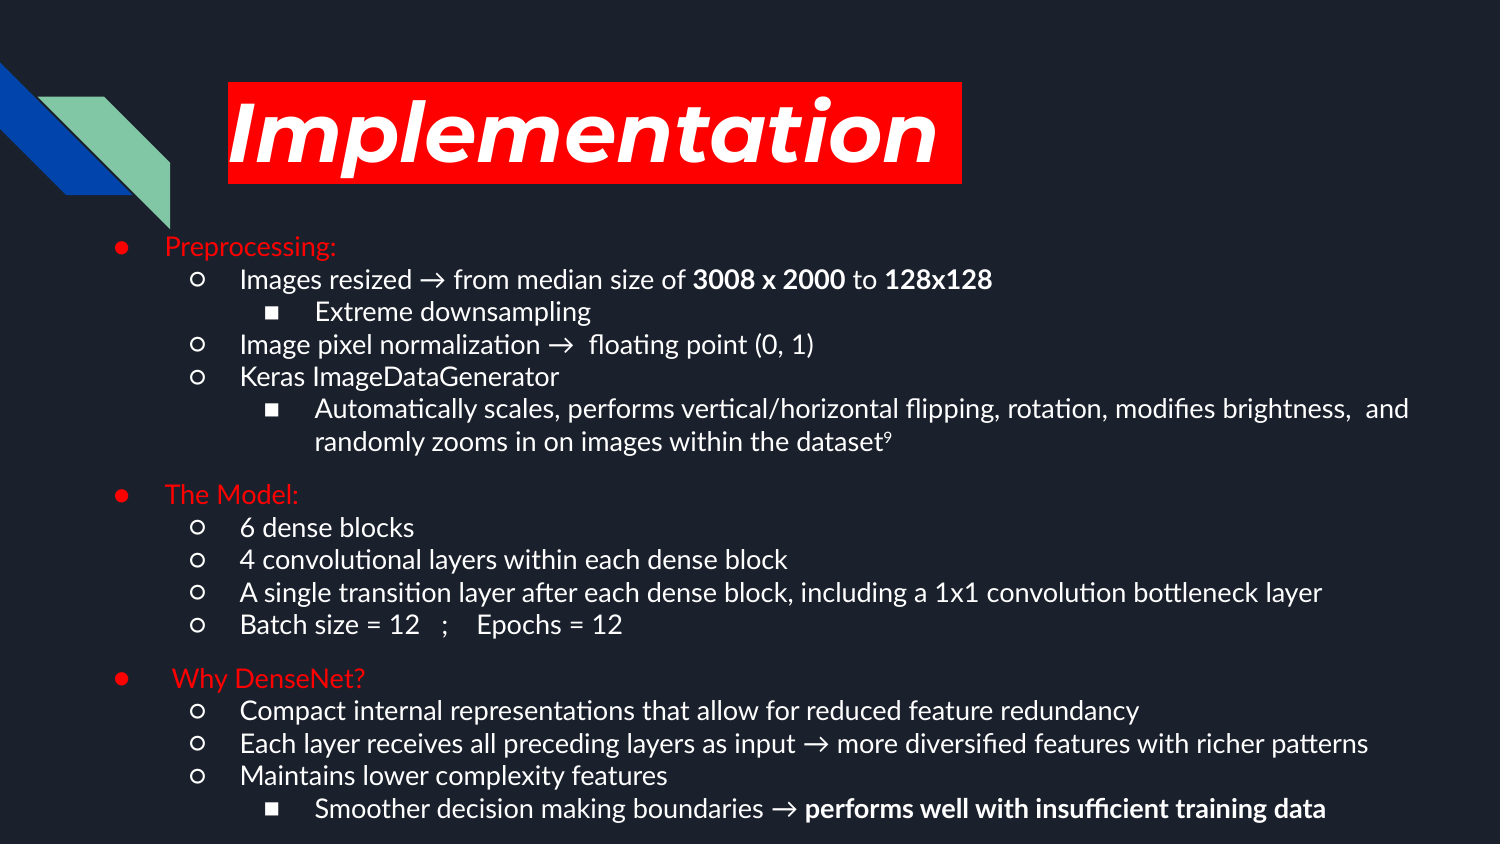

# Implementation.
Preprocessing:
Images resized → from median size of 3008 x 2000 to 128x128
Extreme downsampling
Image pixel normalization →  floating point (0, 1)
Keras ImageDataGenerator
Automatically scales, performs vertical/horizontal flipping, rotation, modifies brightness,  and randomly zooms in on images within the dataset9
The Model:
6 dense blocks
4 convolutional layers within each dense block
A single transition layer after each dense block, including a 1x1 convolution bottleneck layer
Batch size = 12   ;    Epochs = 12
 Why DenseNet?
Compact internal representations that allow for reduced feature redundancy
Each layer receives all preceding layers as input → more diversified features with richer patterns
Maintains lower complexity features
Smoother decision making boundaries → performs well with insufficient training data